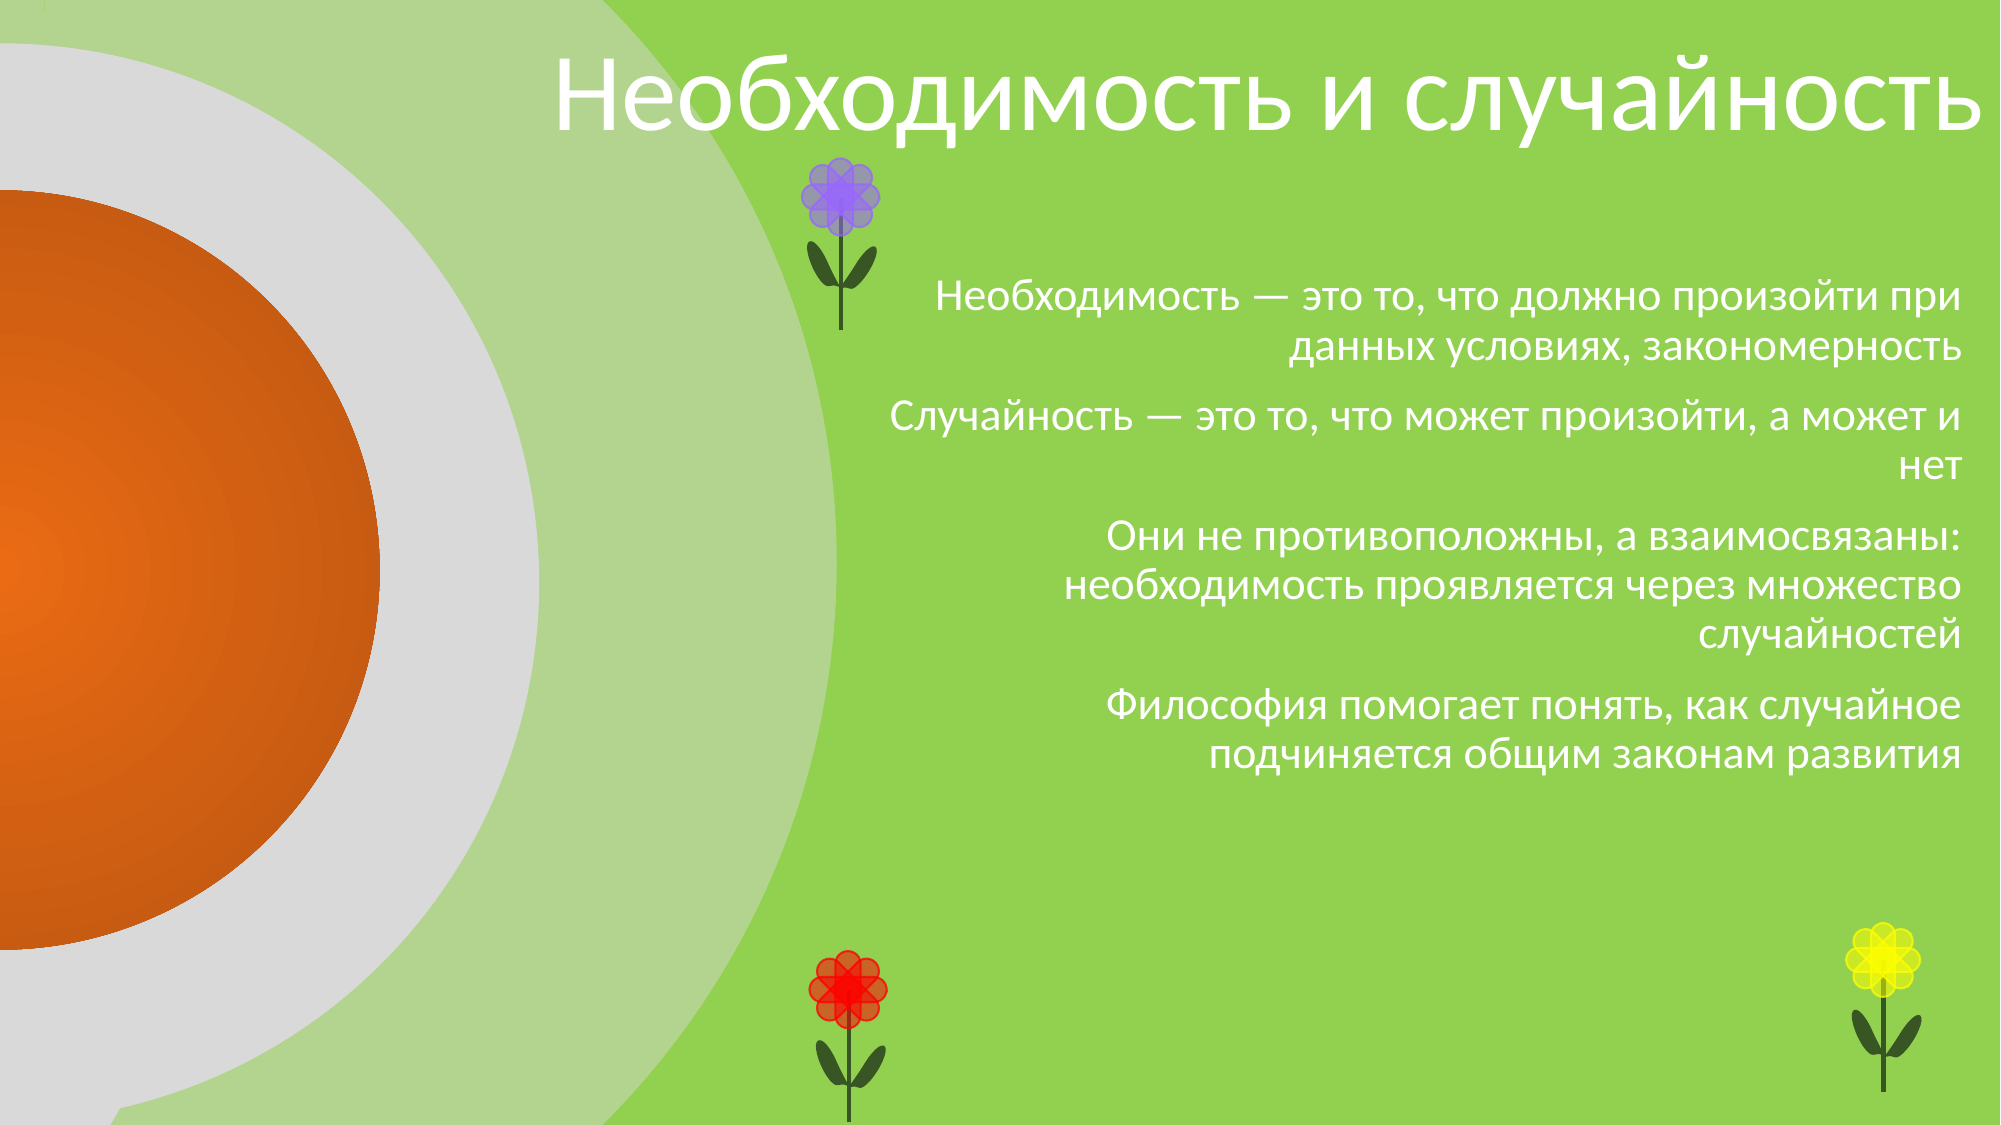

# Необходимость и случайность

Необходимость — это то, что должно произойти при данных условиях, закономерность
Случайность — это то, что может произойти, а может и нет
Они не противоположны, а взаимосвязаны: необходимость проявляется через множество случайностей
Философия помогает понять, как случайное подчиняется общим законам развития